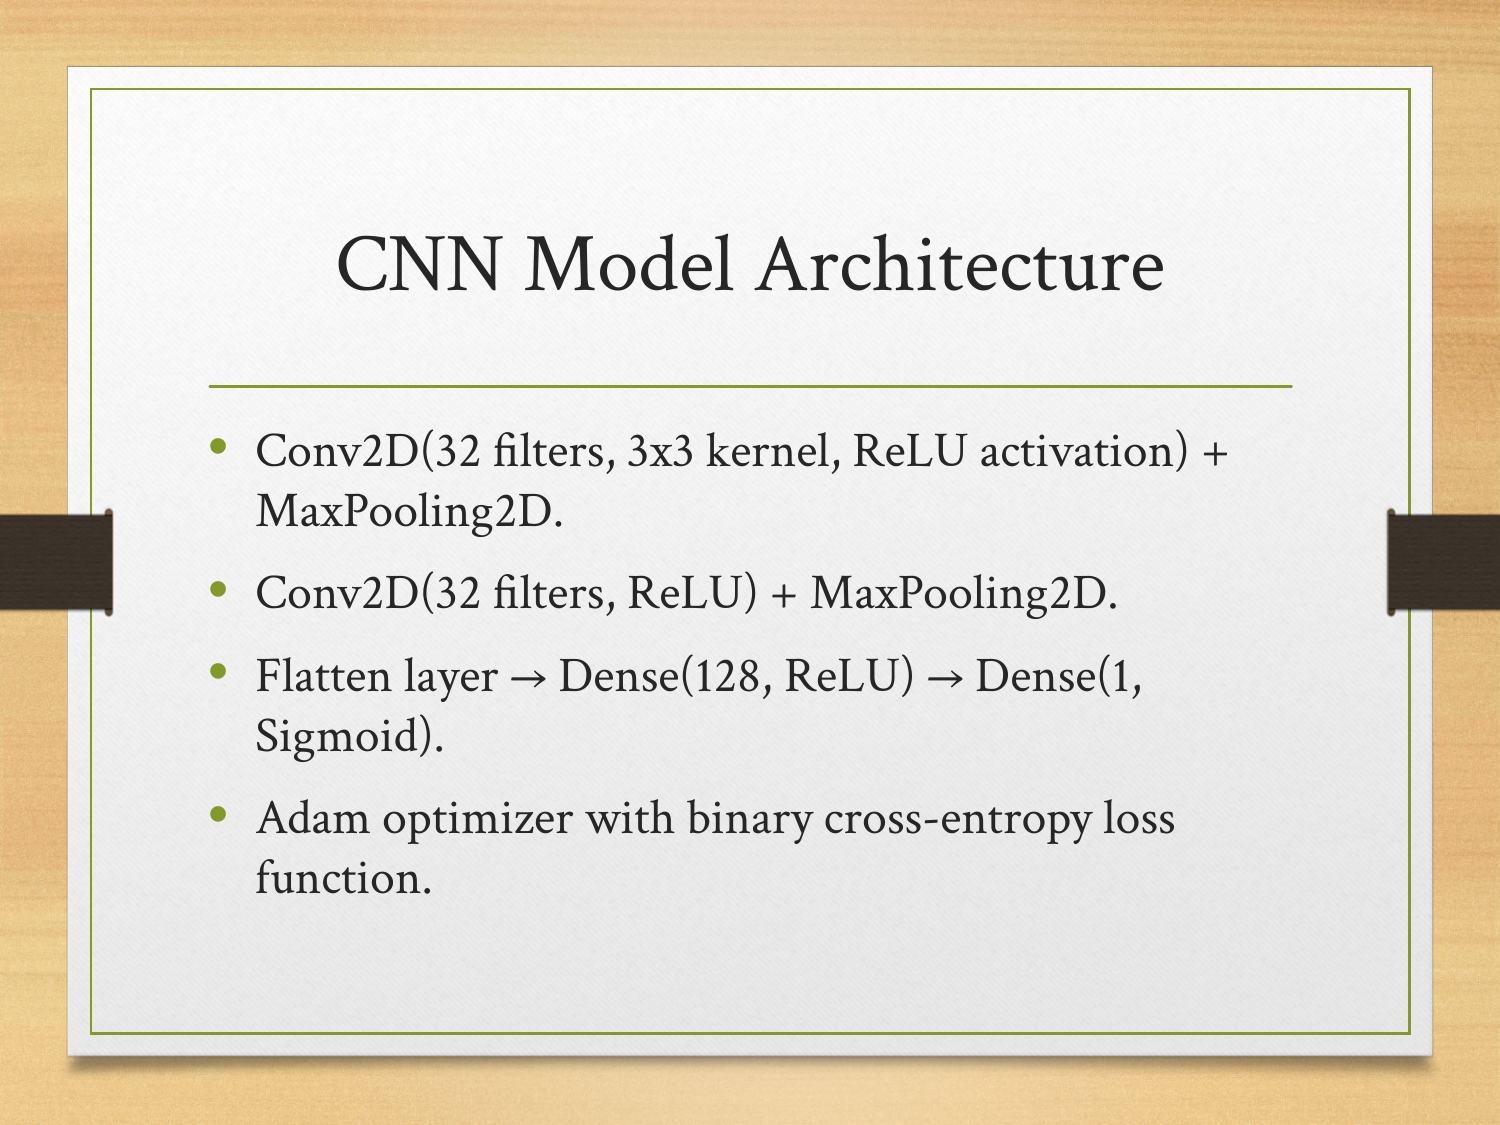

# CNN Model Architecture
Conv2D(32 filters, 3x3 kernel, ReLU activation) + MaxPooling2D.
Conv2D(32 filters, ReLU) + MaxPooling2D.
Flatten layer → Dense(128, ReLU) → Dense(1, Sigmoid).
Adam optimizer with binary cross-entropy loss function.